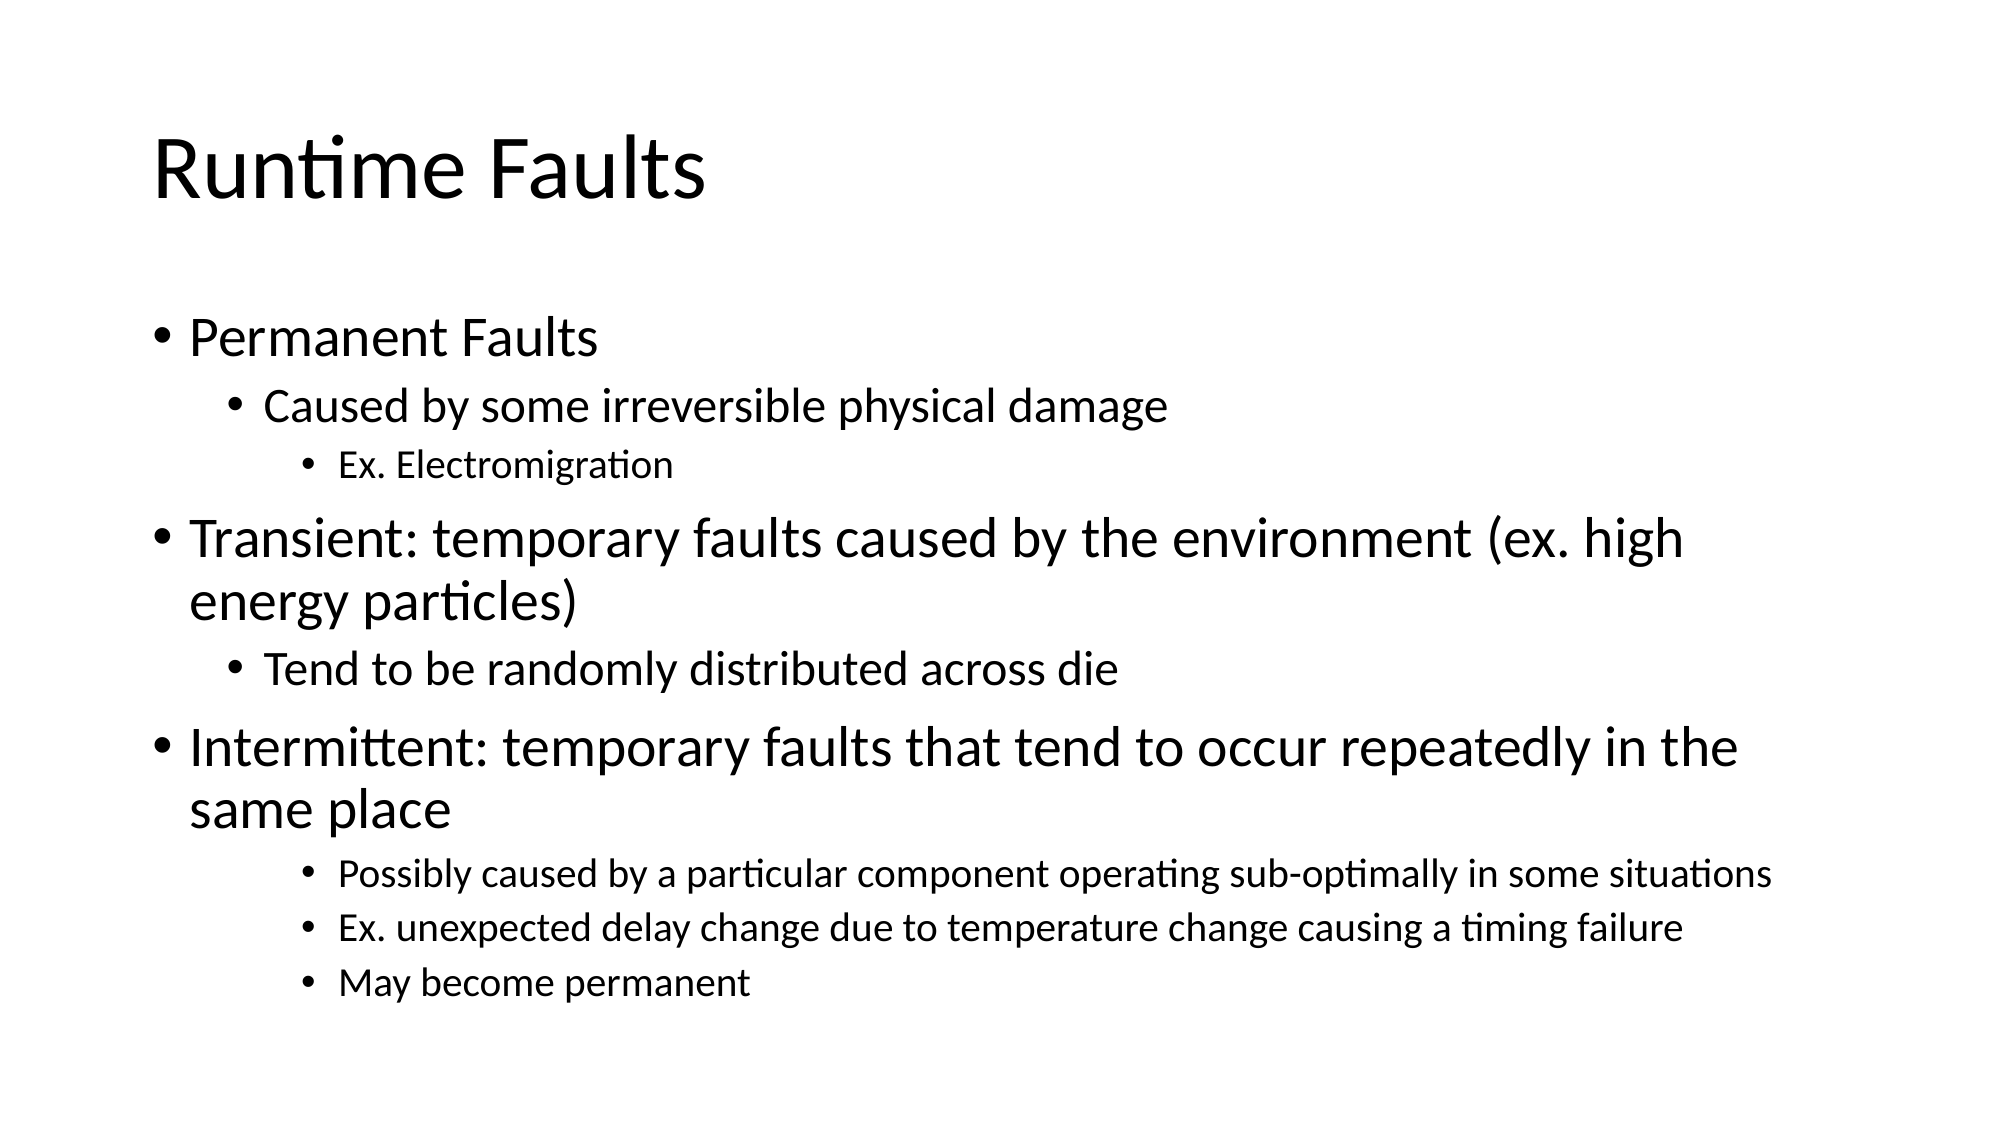

# Runtime Faults
Permanent Faults
Caused by some irreversible physical damage
Ex. Electromigration
Transient: temporary faults caused by the environment (ex. high energy particles)
Tend to be randomly distributed across die
Intermittent: temporary faults that tend to occur repeatedly in the same place
Possibly caused by a particular component operating sub-optimally in some situations
Ex. unexpected delay change due to temperature change causing a timing failure
May become permanent